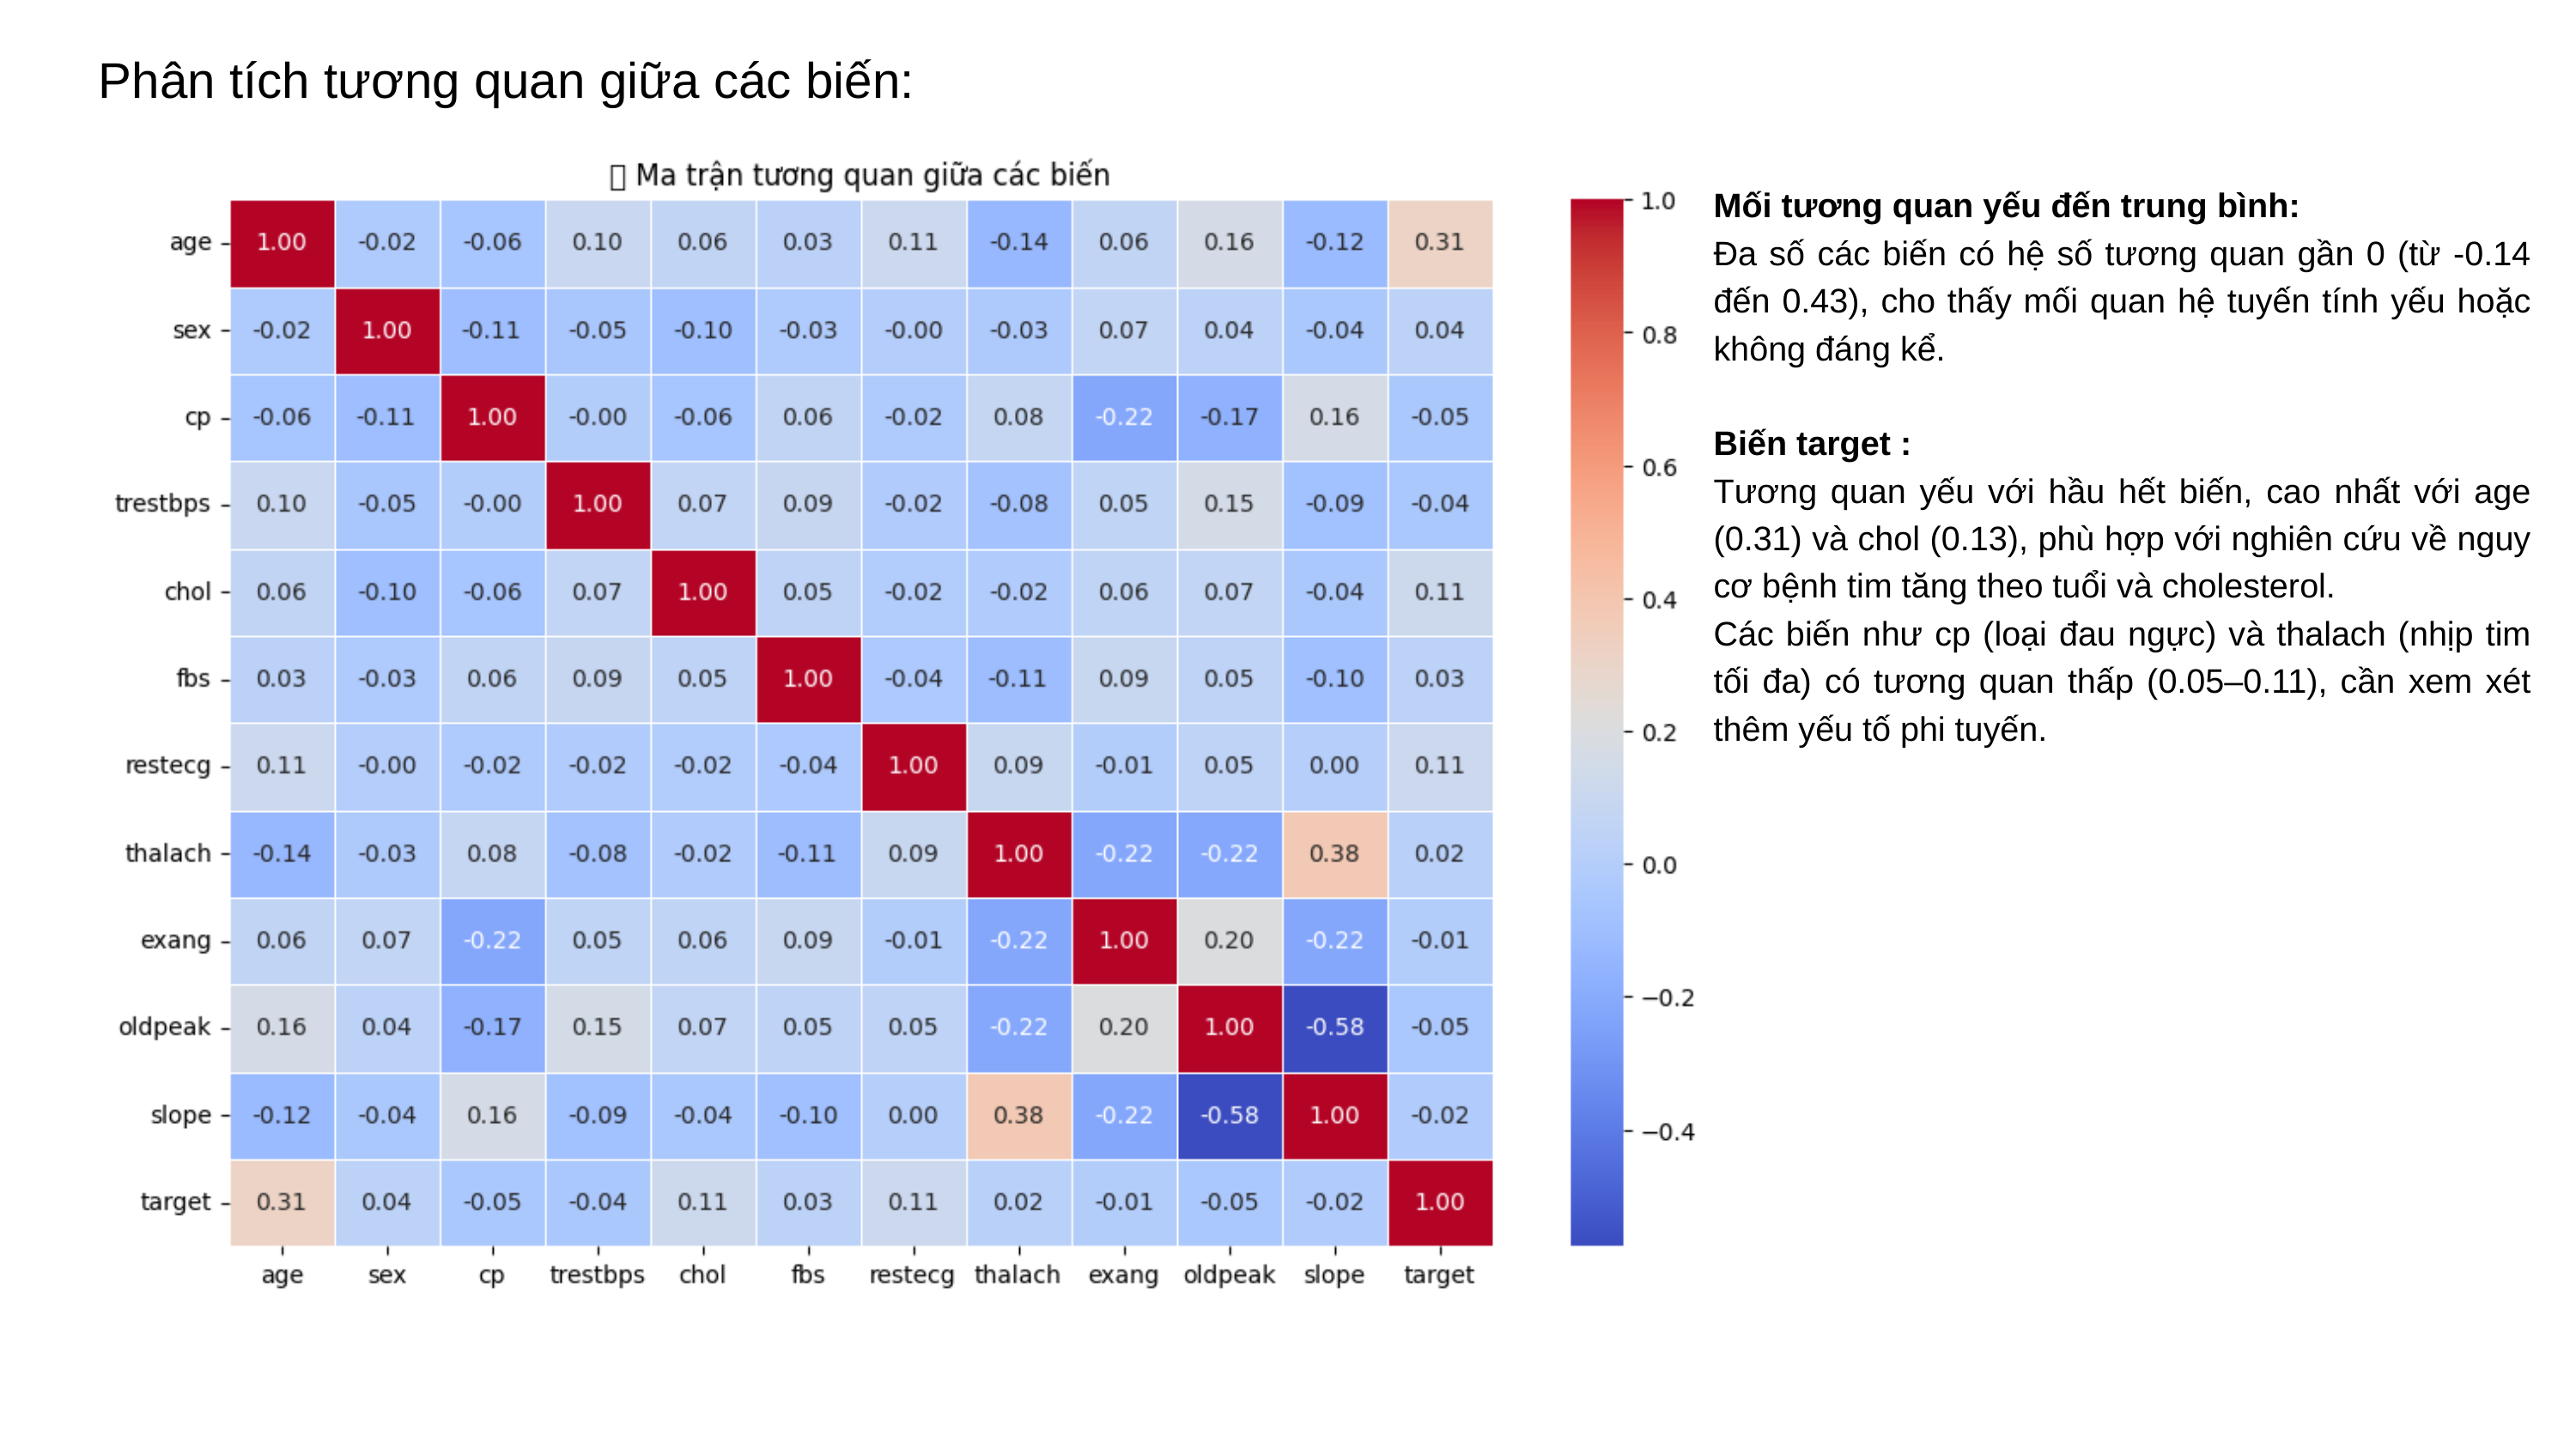

Phân tích tương quan giữa các biến:

Mối tương quan yếu đến trung bình:
Đa số các biến có hệ số tương quan gần 0 (từ -0.14 đến 0.43), cho thấy mối quan hệ tuyến tính yếu hoặc không đáng kể.

Biến target :
Tương quan yếu với hầu hết biến, cao nhất với age (0.31) và chol (0.13), phù hợp với nghiên cứu về nguy cơ bệnh tim tăng theo tuổi và cholesterol.
Các biến như cp (loại đau ngực) và thalach (nhịp tim tối đa) có tương quan thấp (0.05–0.11), cần xem xét thêm yếu tố phi tuyến.